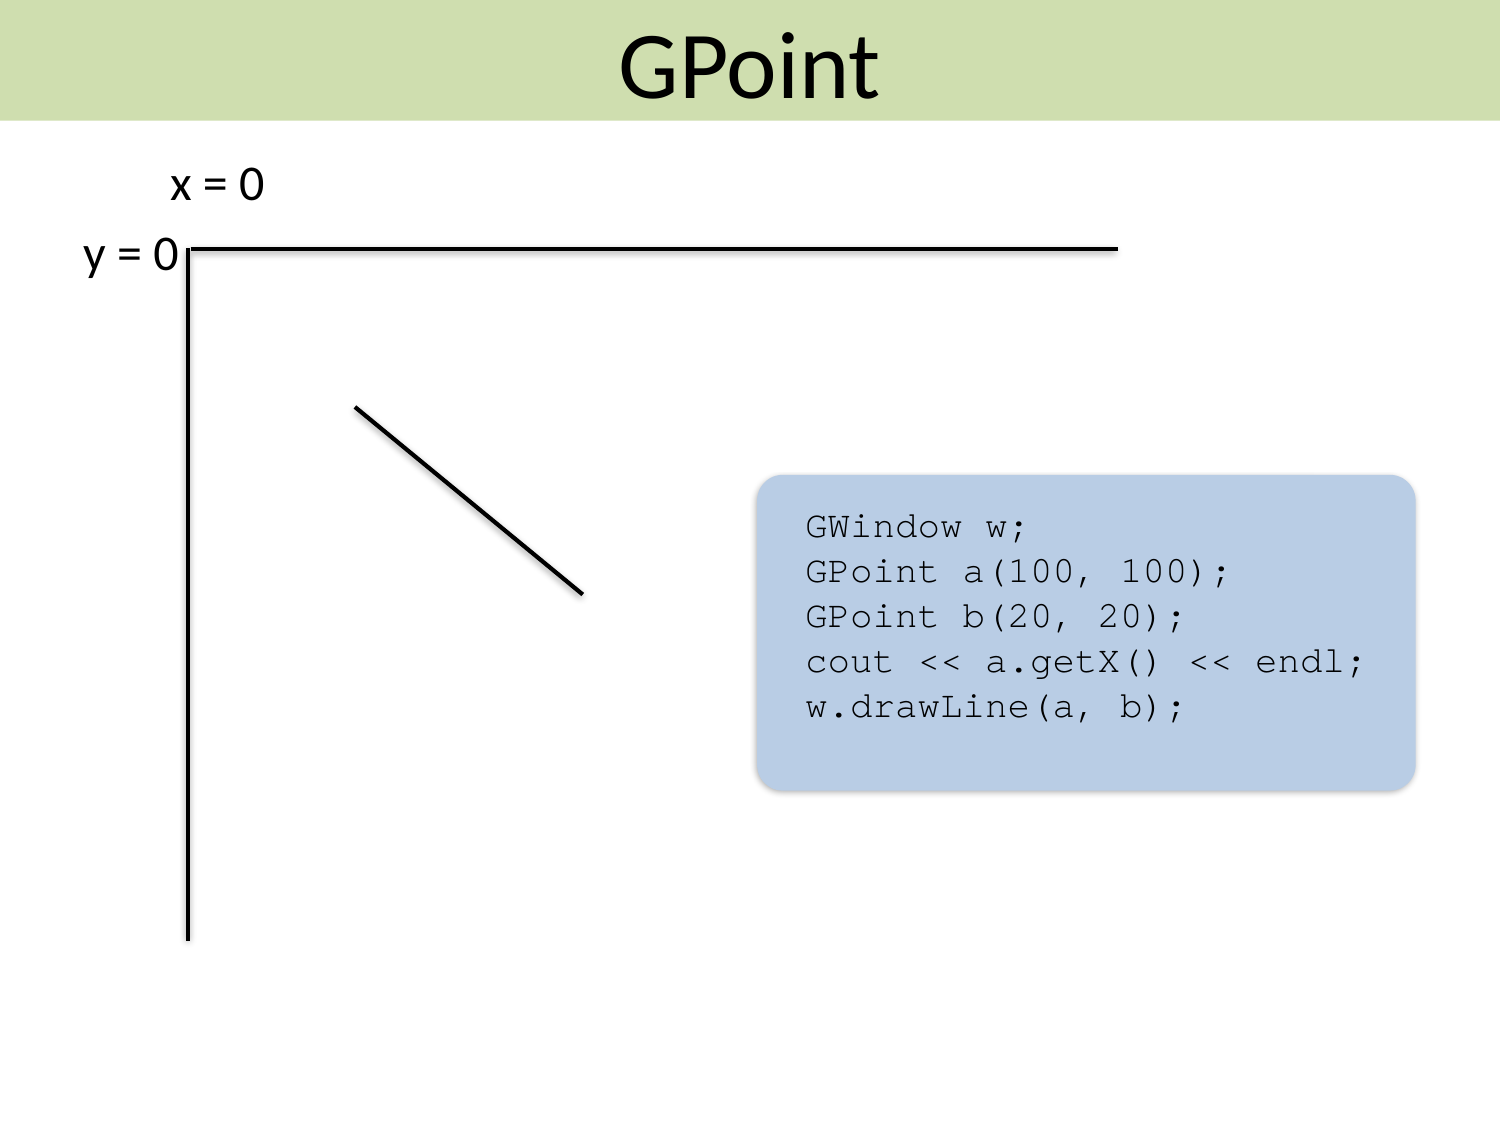

GPoint
x = 0
y = 0

GWindow w;
GPoint a(100, 100);
GPoint b(20, 20);
cout << a.getX() << endl;
w.drawLine(a, b);